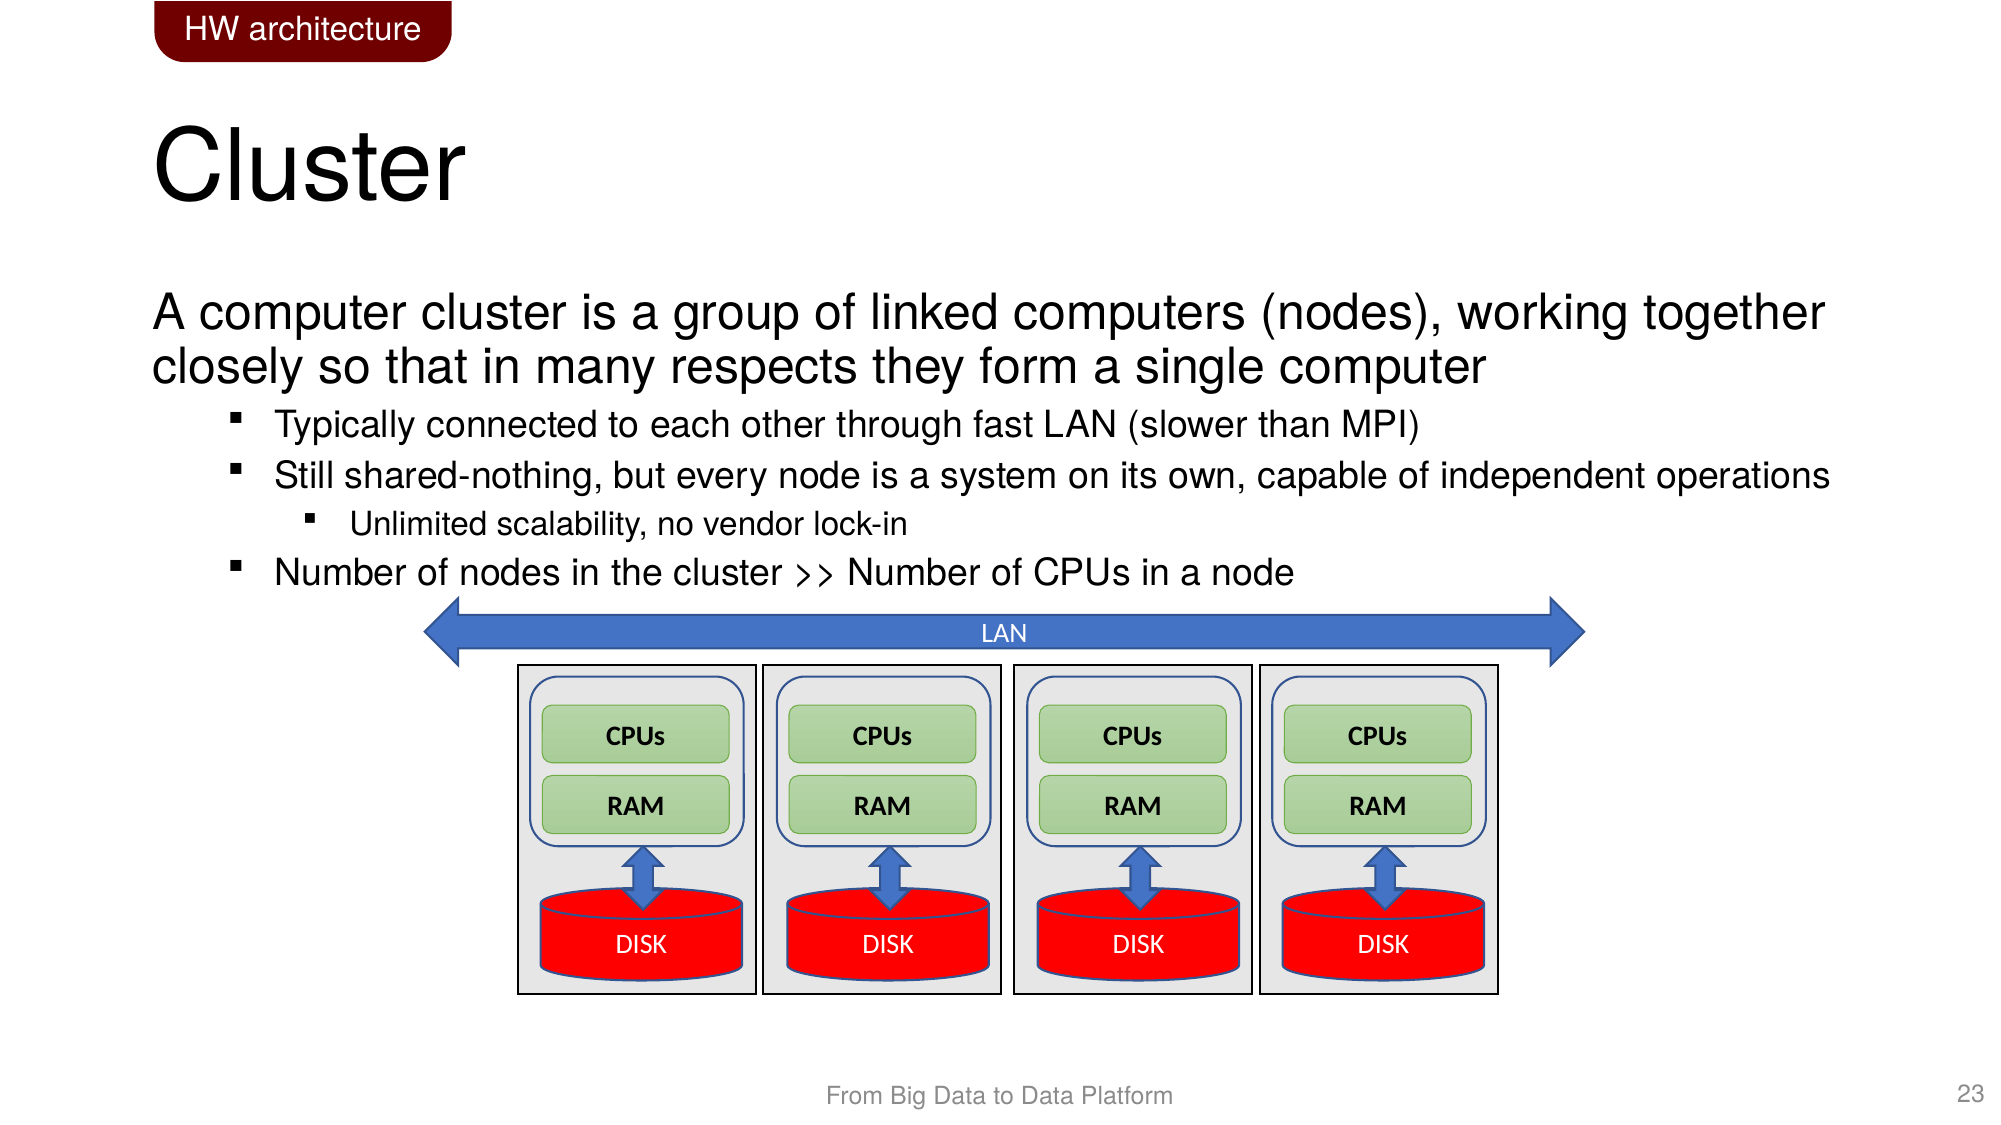

HW architecture
# Cluster
A computer cluster is a group of linked computers (nodes), working together closely so that in many respects they form a single computer
Typically connected to each other through fast LAN (slower than MPI)
Still shared-nothing, but every node is a system on its own, capable of independent operations
Unlimited scalability, no vendor lock-in
Number of nodes in the cluster >> Number of CPUs in a node
LAN

CPUs
RAM

DISK

CPUs
RAM

DISK

CPUs
RAM

DISK

CPUs
RAM

DISK
23